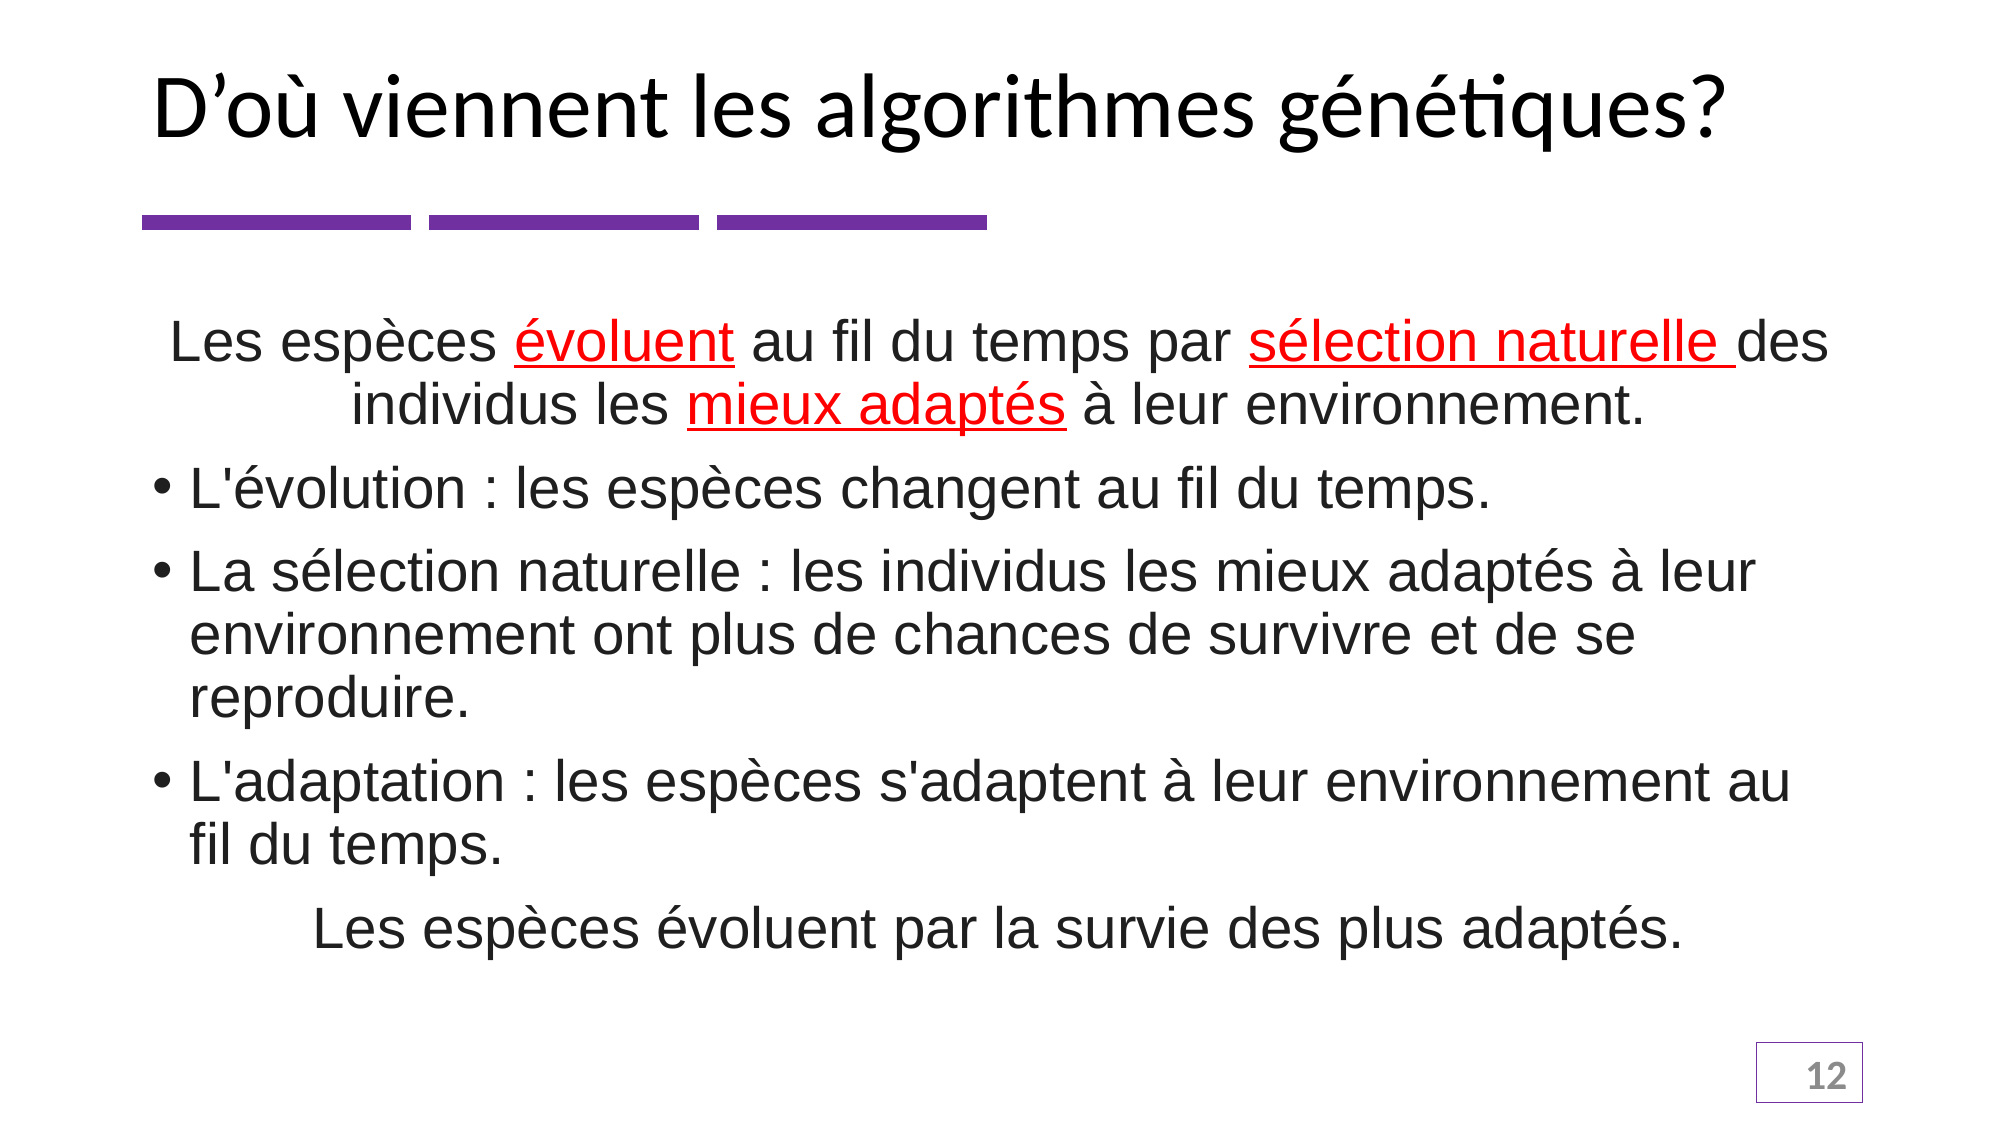

# D’où viennent les algorithmes génétiques?
Les espèces évoluent au fil du temps par sélection naturelle des individus les mieux adaptés à leur environnement.
L'évolution : les espèces changent au fil du temps.
La sélection naturelle : les individus les mieux adaptés à leur environnement ont plus de chances de survivre et de se reproduire.
L'adaptation : les espèces s'adaptent à leur environnement au fil du temps.
Les espèces évoluent par la survie des plus adaptés.

12